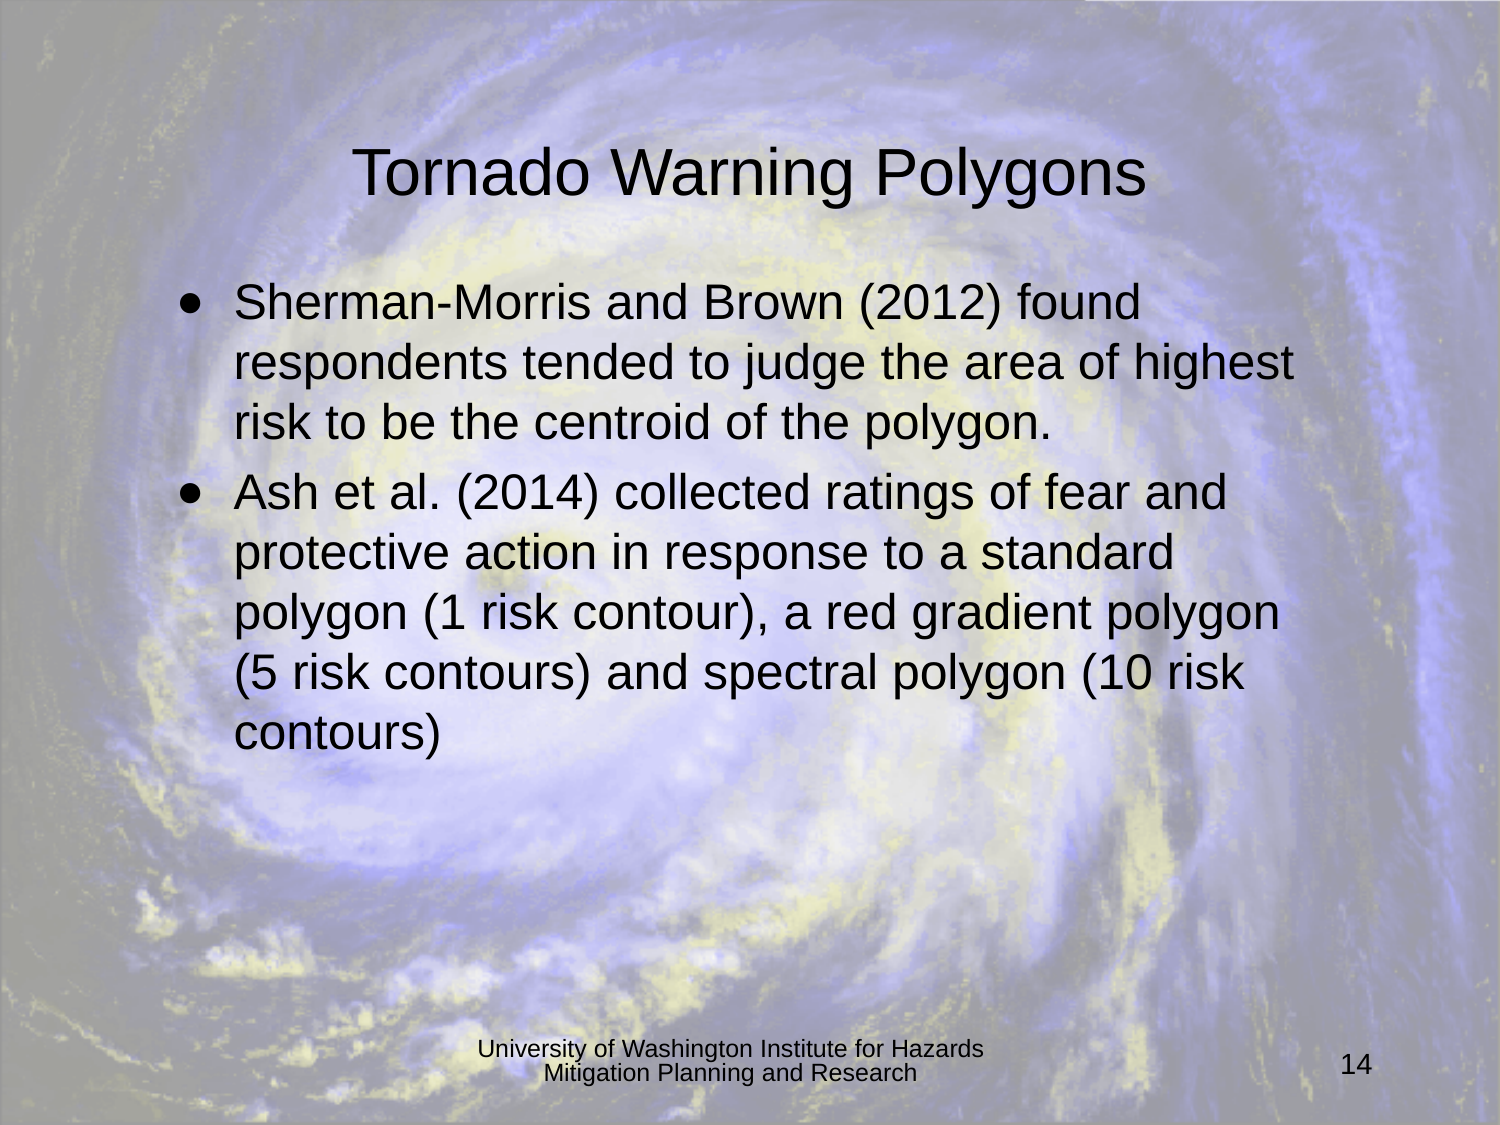

# Tornado Warning Polygons
Sherman-Morris and Brown (2012) found respondents tended to judge the area of highest risk to be the centroid of the polygon.
Ash et al. (2014) collected ratings of fear and protective action in response to a standard polygon (1 risk contour), a red gradient polygon (5 risk contours) and spectral polygon (10 risk contours)
University of Washington Institute for Hazards Mitigation Planning and Research
14